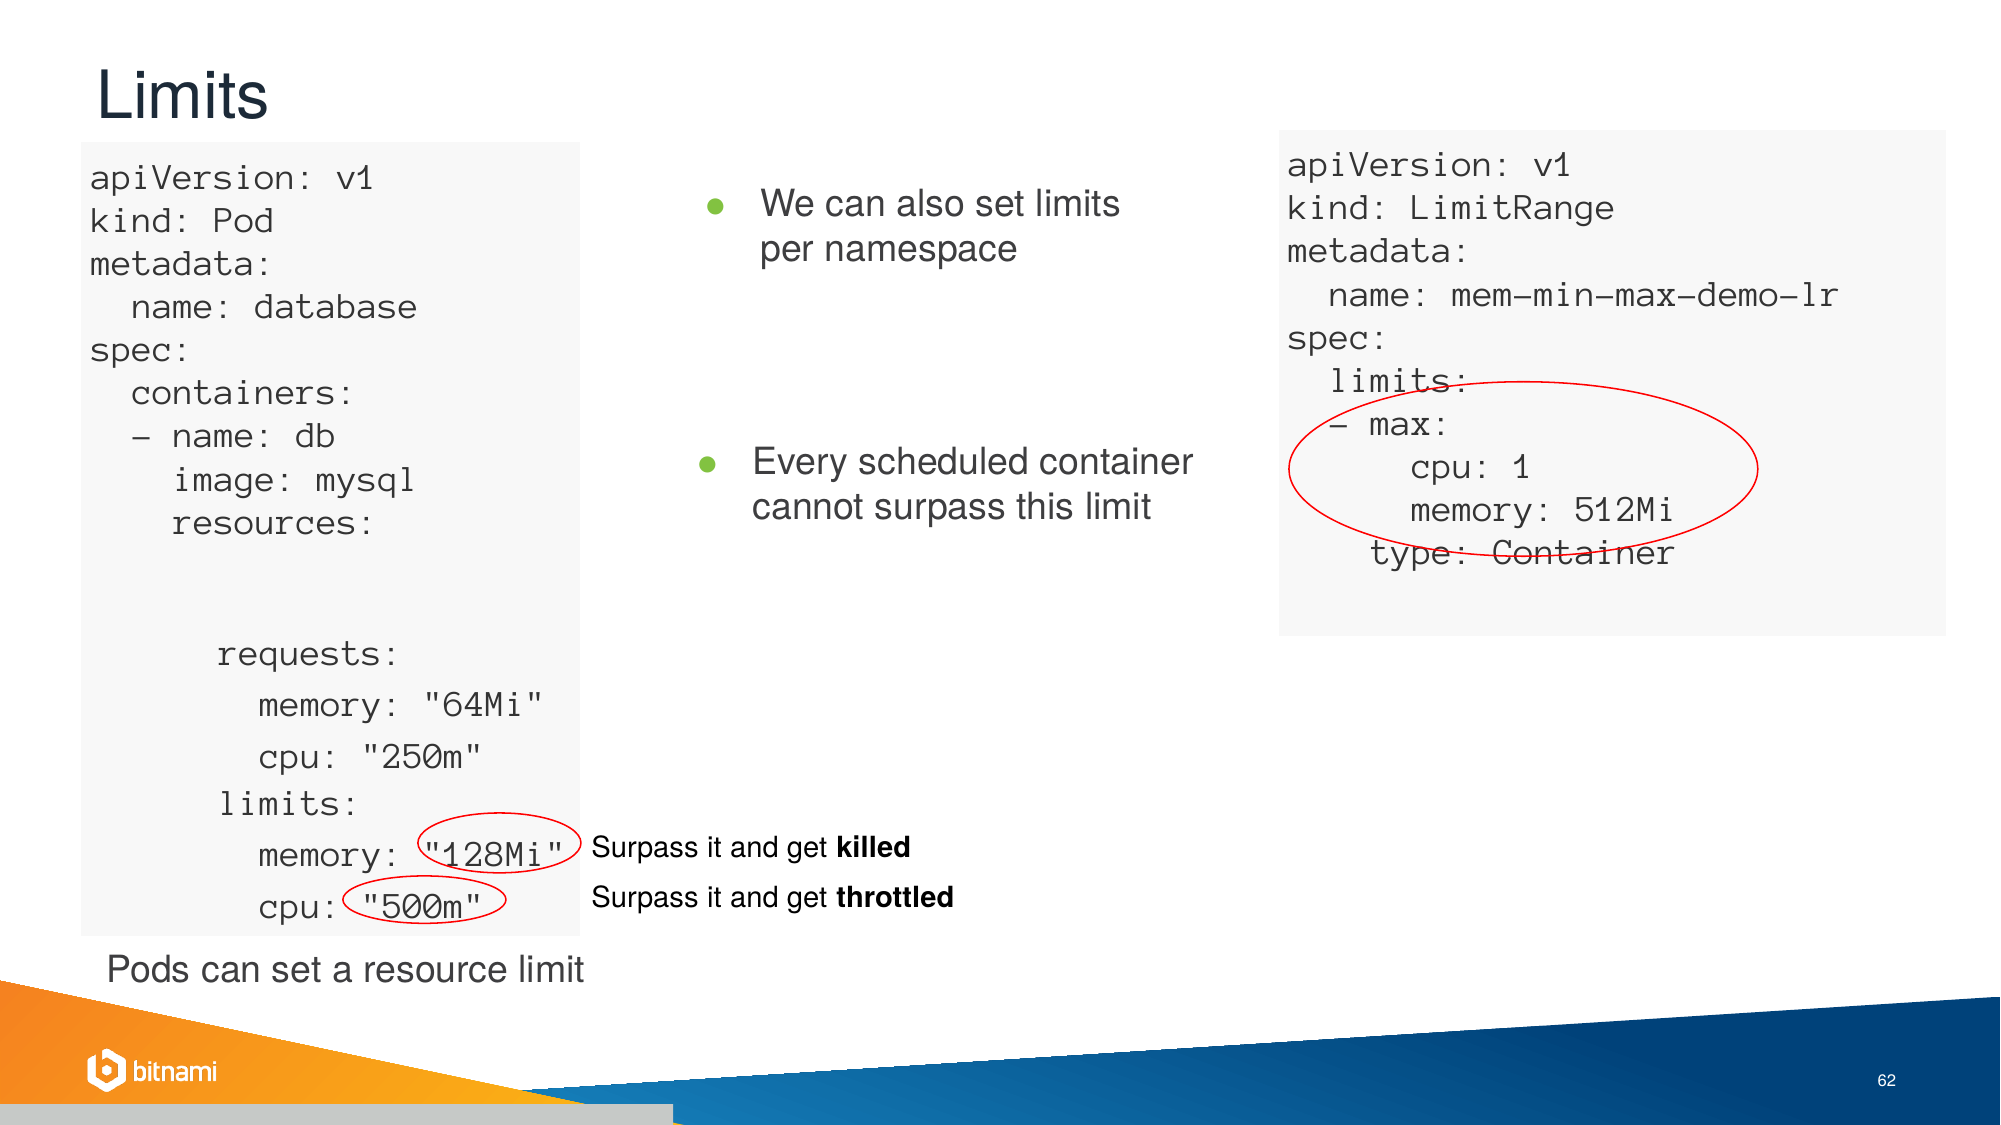

# Limits
| apiVersion: v1 kind: LimitRange metadata: name: mem-min-max-demo-lr spec: limits: - max: cpu: 1 memory: 512Mi type: Container |
| --- |
| apiVersion: v1 kind: Pod metadata: name: database spec: containers: - name: db image: mysql resources: |
| --- |
We can also set limits per namespace

Every scheduled container cannot surpass this limit
      requests:
        memory: "64Mi"
        cpu: "250m"
      limits:
        memory: "128Mi"
        cpu: "500m"

Surpass it and get killed
Surpass it and get throttled

Pods can set a resource limit
62